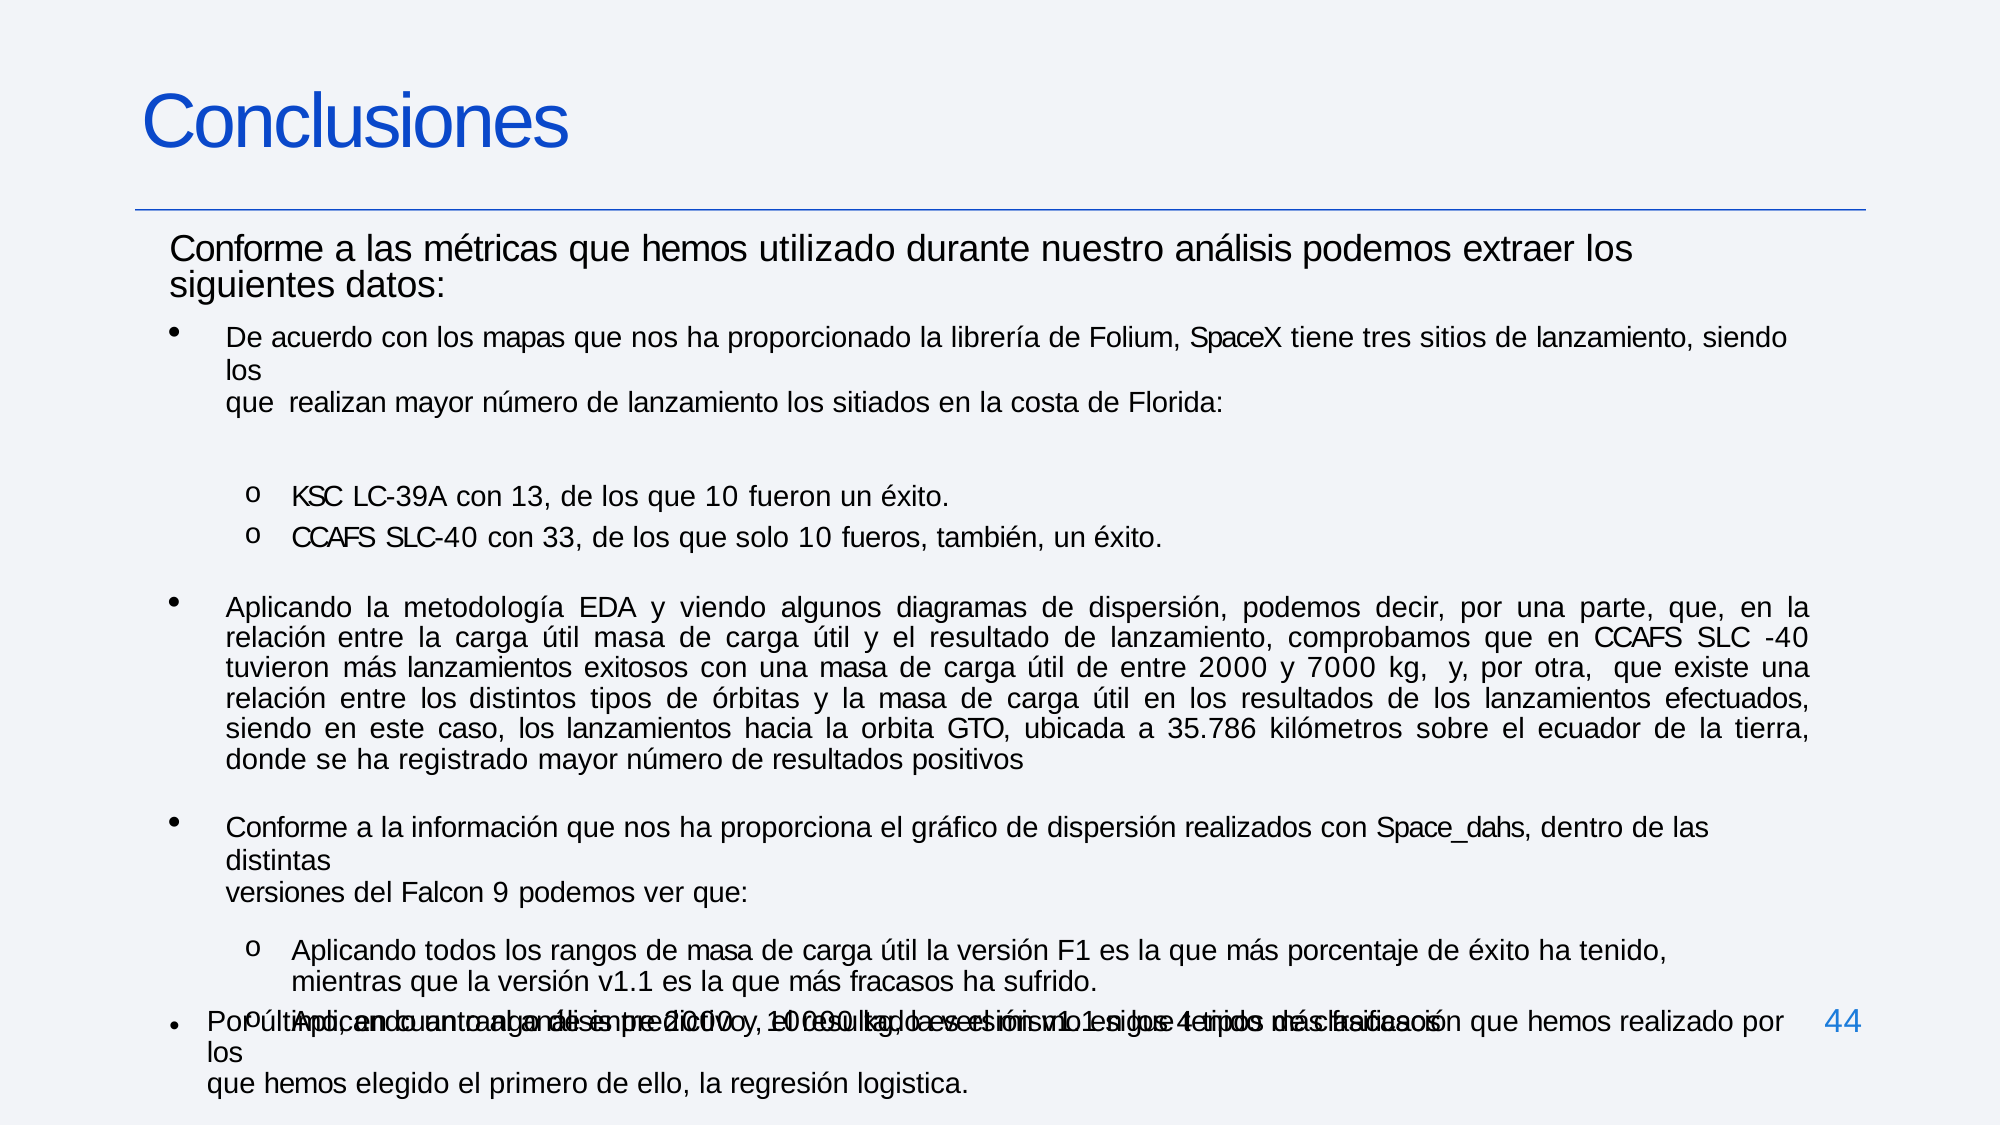

# Conclusiones
Conforme a las métricas que hemos utilizado durante nuestro análisis podemos extraer los siguientes datos:
De acuerdo con los mapas que nos ha proporcionado la librería de Folium, SpaceX tiene tres sitios de lanzamiento, siendo los
que realizan mayor número de lanzamiento los sitiados en la costa de Florida:

KSC LC-39A con 13, de los que 10 fueron un éxito.
CCAFS SLC-40 con 33, de los que solo 10 fueros, también, un éxito.

Aplicando la metodología EDA y viendo algunos diagramas de dispersión, podemos decir, por una parte, que, en la relación entre la carga útil masa de carga útil y el resultado de lanzamiento, comprobamos que en CCAFS SLC -40 tuvieron más lanzamientos exitosos con una masa de carga útil de entre 2000 y 7000 kg, y, por otra, que existe una relación entre los distintos tipos de órbitas y la masa de carga útil en los resultados de los lanzamientos efectuados, siendo en este caso, los lanzamientos hacia la orbita GTO, ubicada a 35.786 kilómetros sobre el ecuador de la tierra, donde se ha registrado mayor número de resultados positivos

Conforme a la información que nos ha proporciona el gráfico de dispersión realizados con Space_dahs, dentro de las distintas
versiones del Falcon 9 podemos ver que:
Aplicando todos los rangos de masa de carga útil la versión F1 es la que más porcentaje de éxito ha tenido, mientras que la versión v1.1 es la que más fracasos ha sufrido.
Aplicando un rango de entre 2000 y 10000 kg, la versión v1.1 sigue tenido más fracasos
44
•
Por último, en cuanto al análisis predictivo , el resultado es el mismo en los 4 tipos de clasificación que hemos realizado por los
que hemos elegido el primero de ello, la regresión logistica.